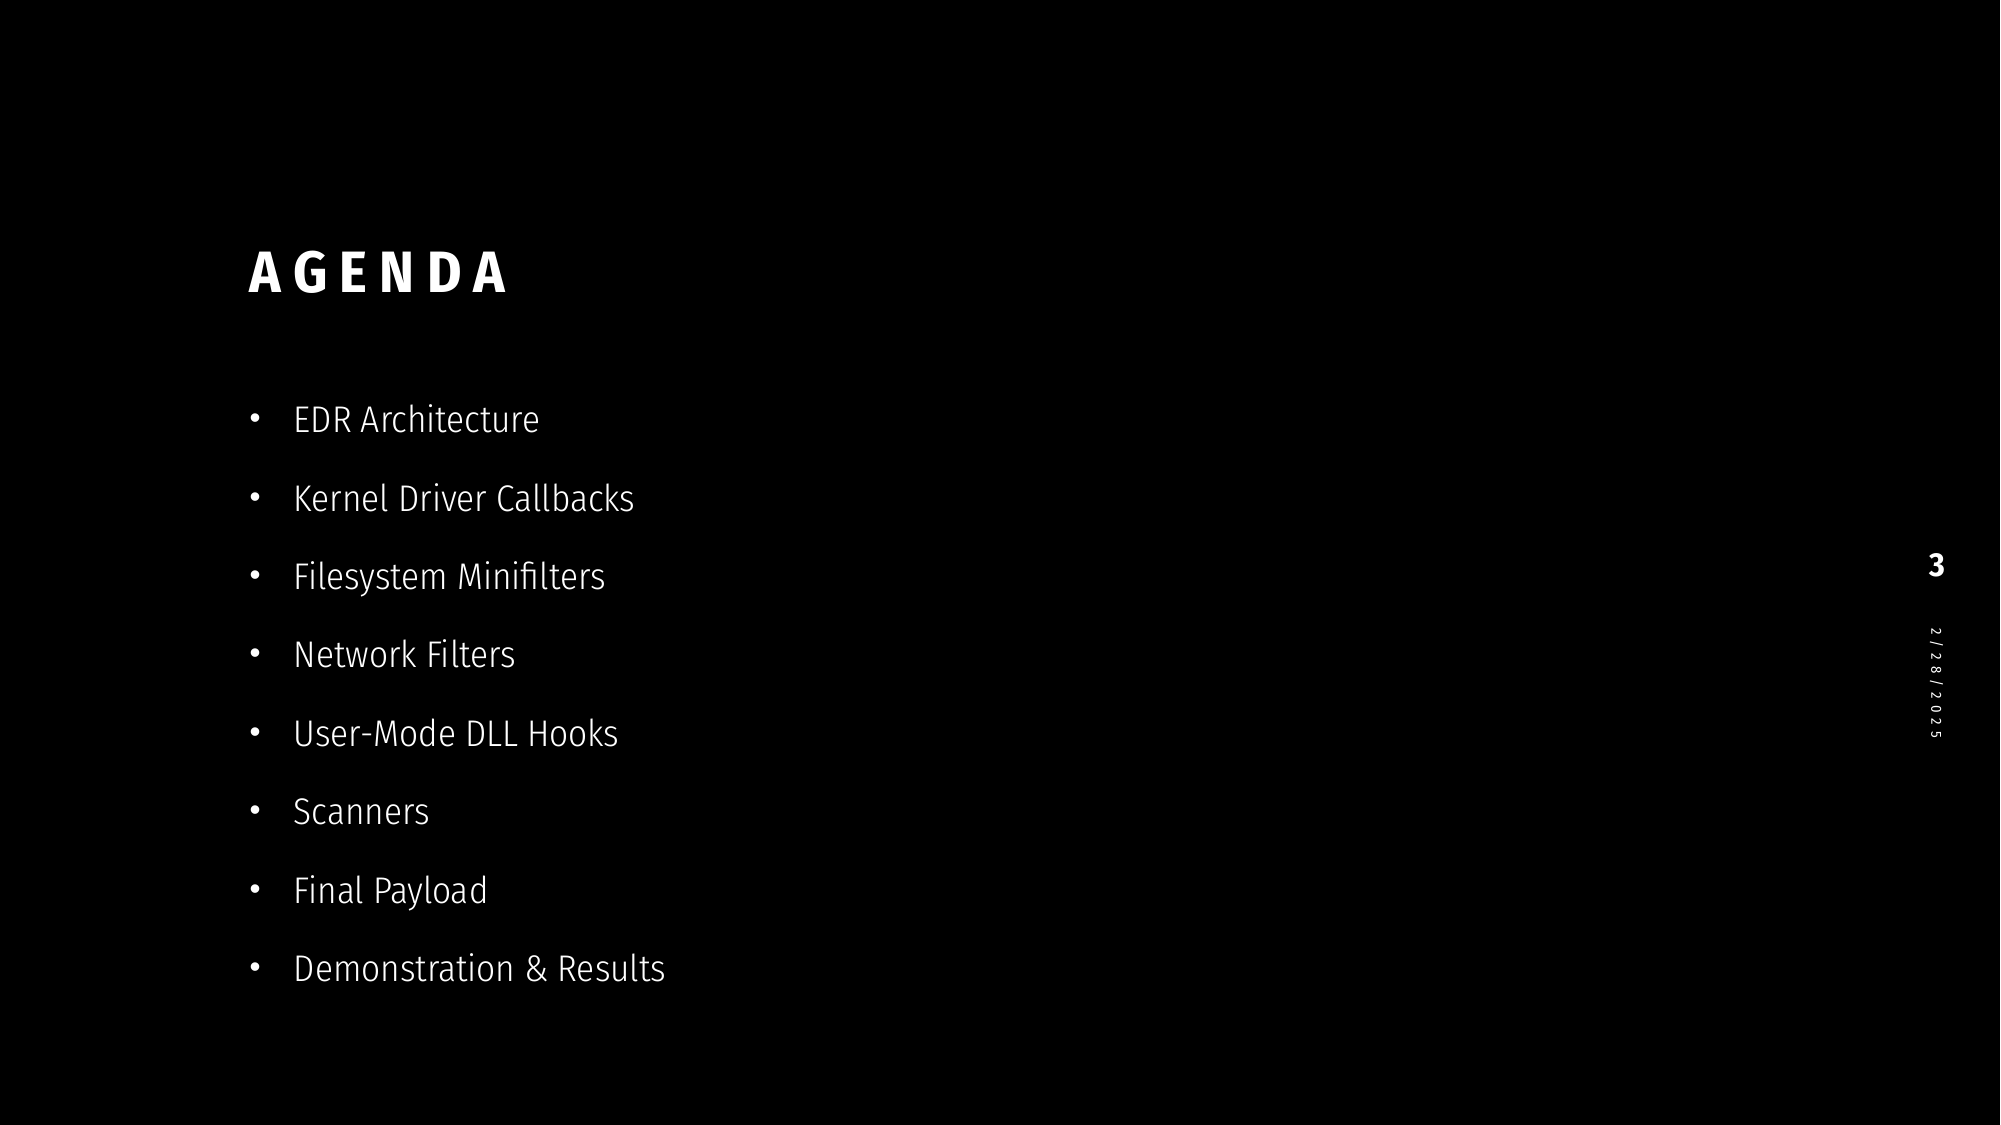

# Agenda

EDR Architecture
Kernel Driver Callbacks
Filesystem Minifilters
Network Filters
User-Mode DLL Hooks
Scanners
Final Payload
Demonstration & Results

3
2/28/2025